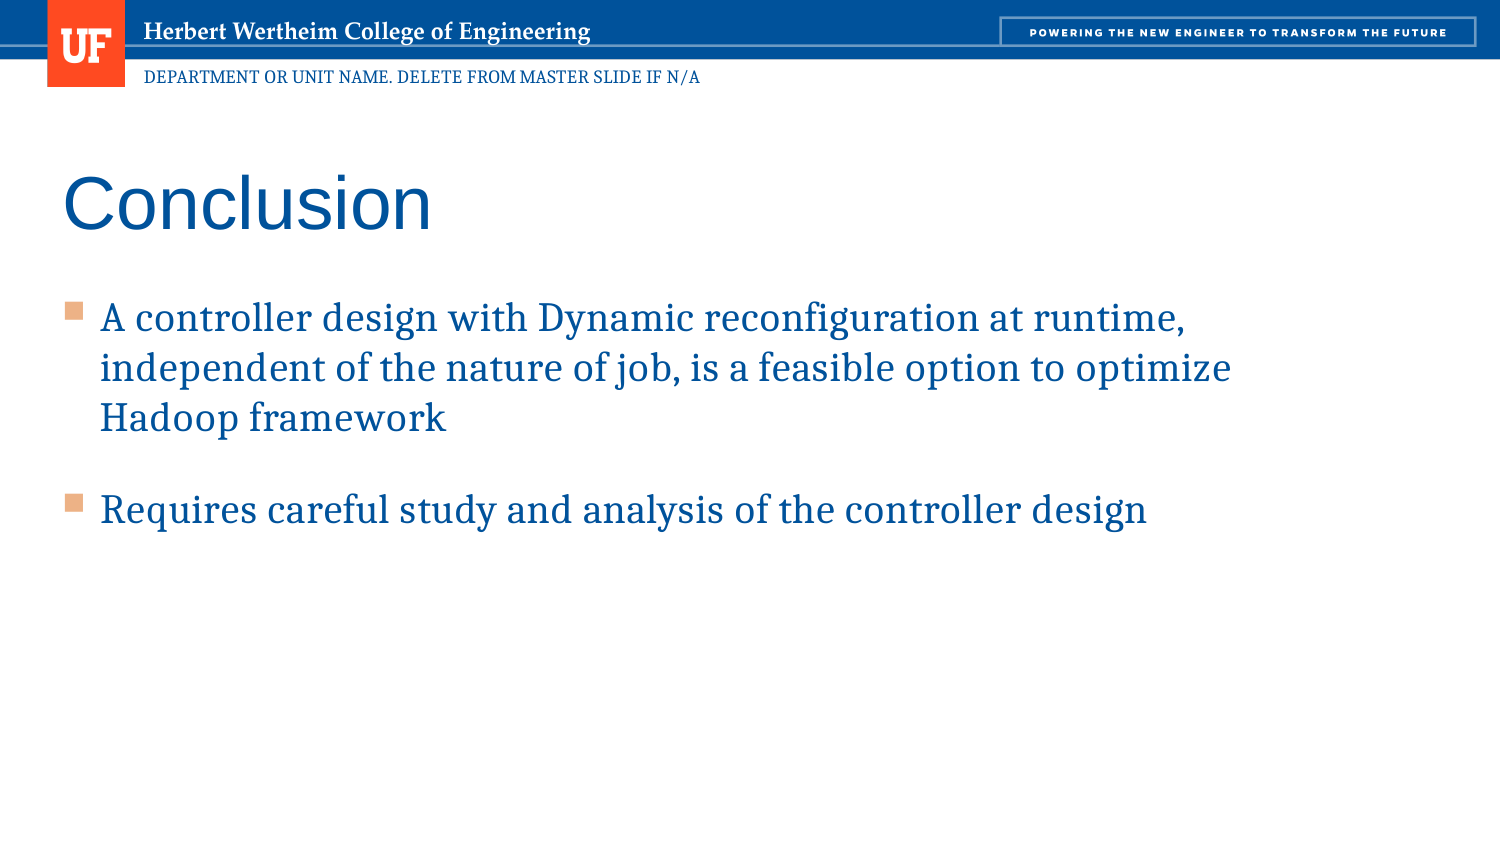

# Conclusion
A controller design with Dynamic reconfiguration at runtime, independent of the nature of job, is a feasible option to optimize Hadoop framework
Requires careful study and analysis of the controller design